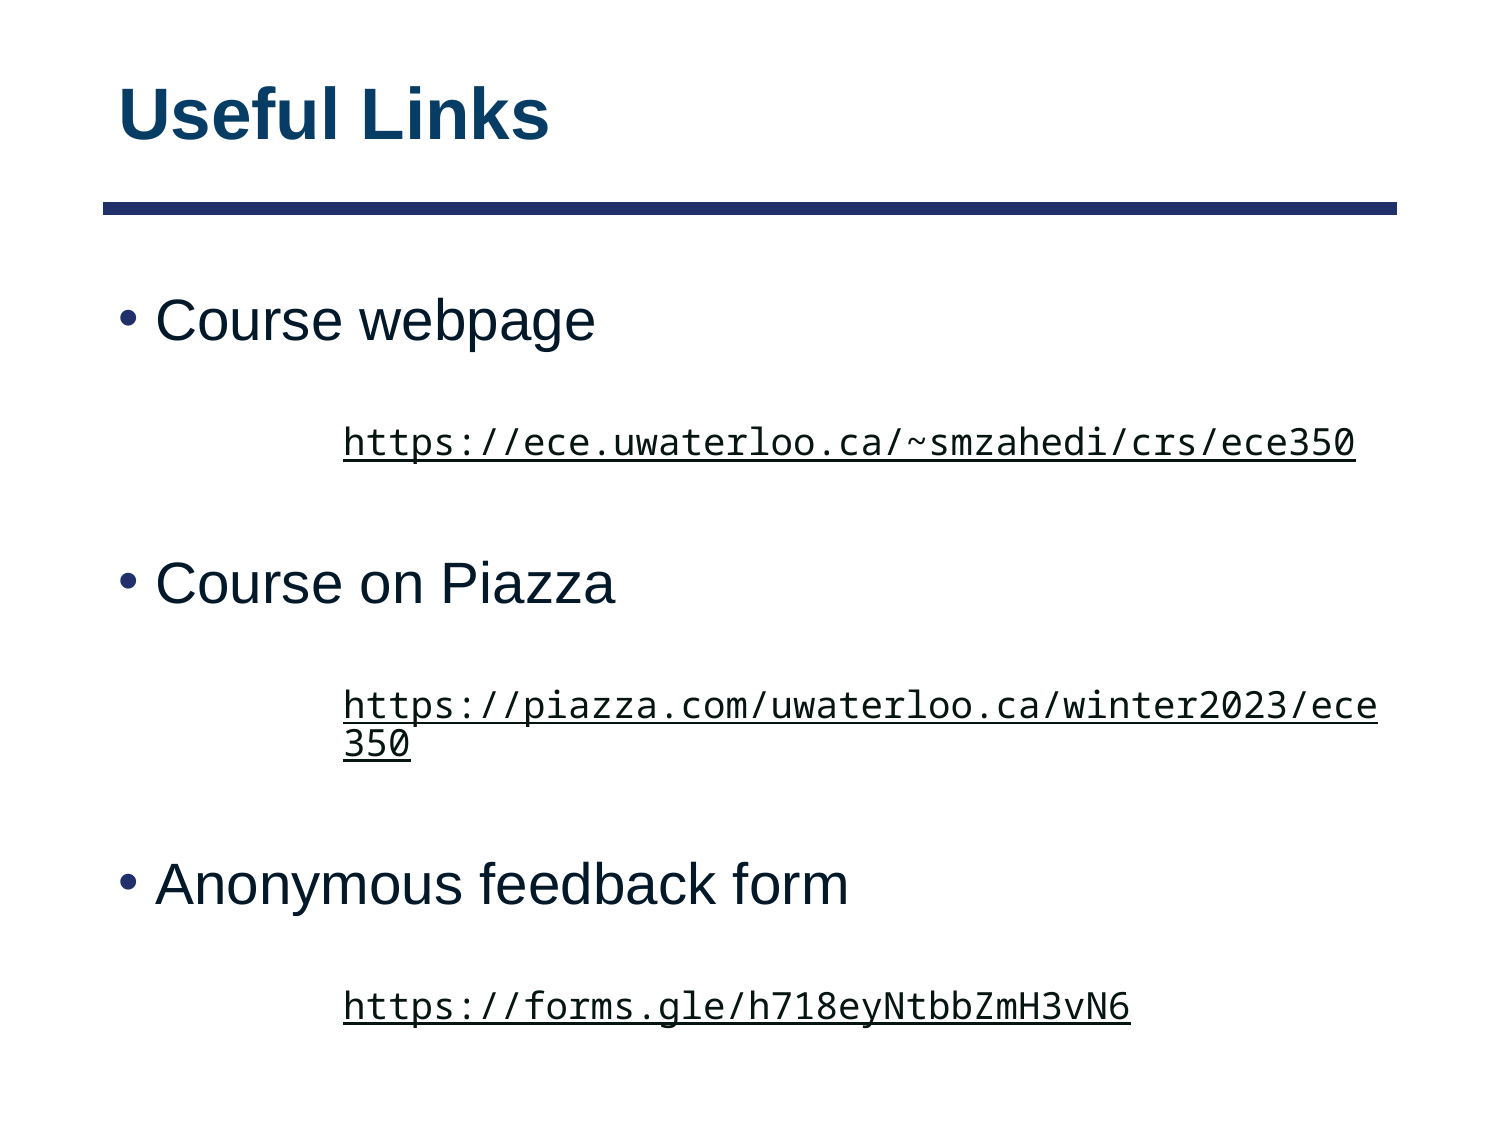

# Useful Links
Course webpage

https://ece.uwaterloo.ca/~smzahedi/crs/ece350

Course on Piazza

https://piazza.com/uwaterloo.ca/winter2023/ece350

Anonymous feedback form

https://forms.gle/h718eyNtbbZmH3vN6